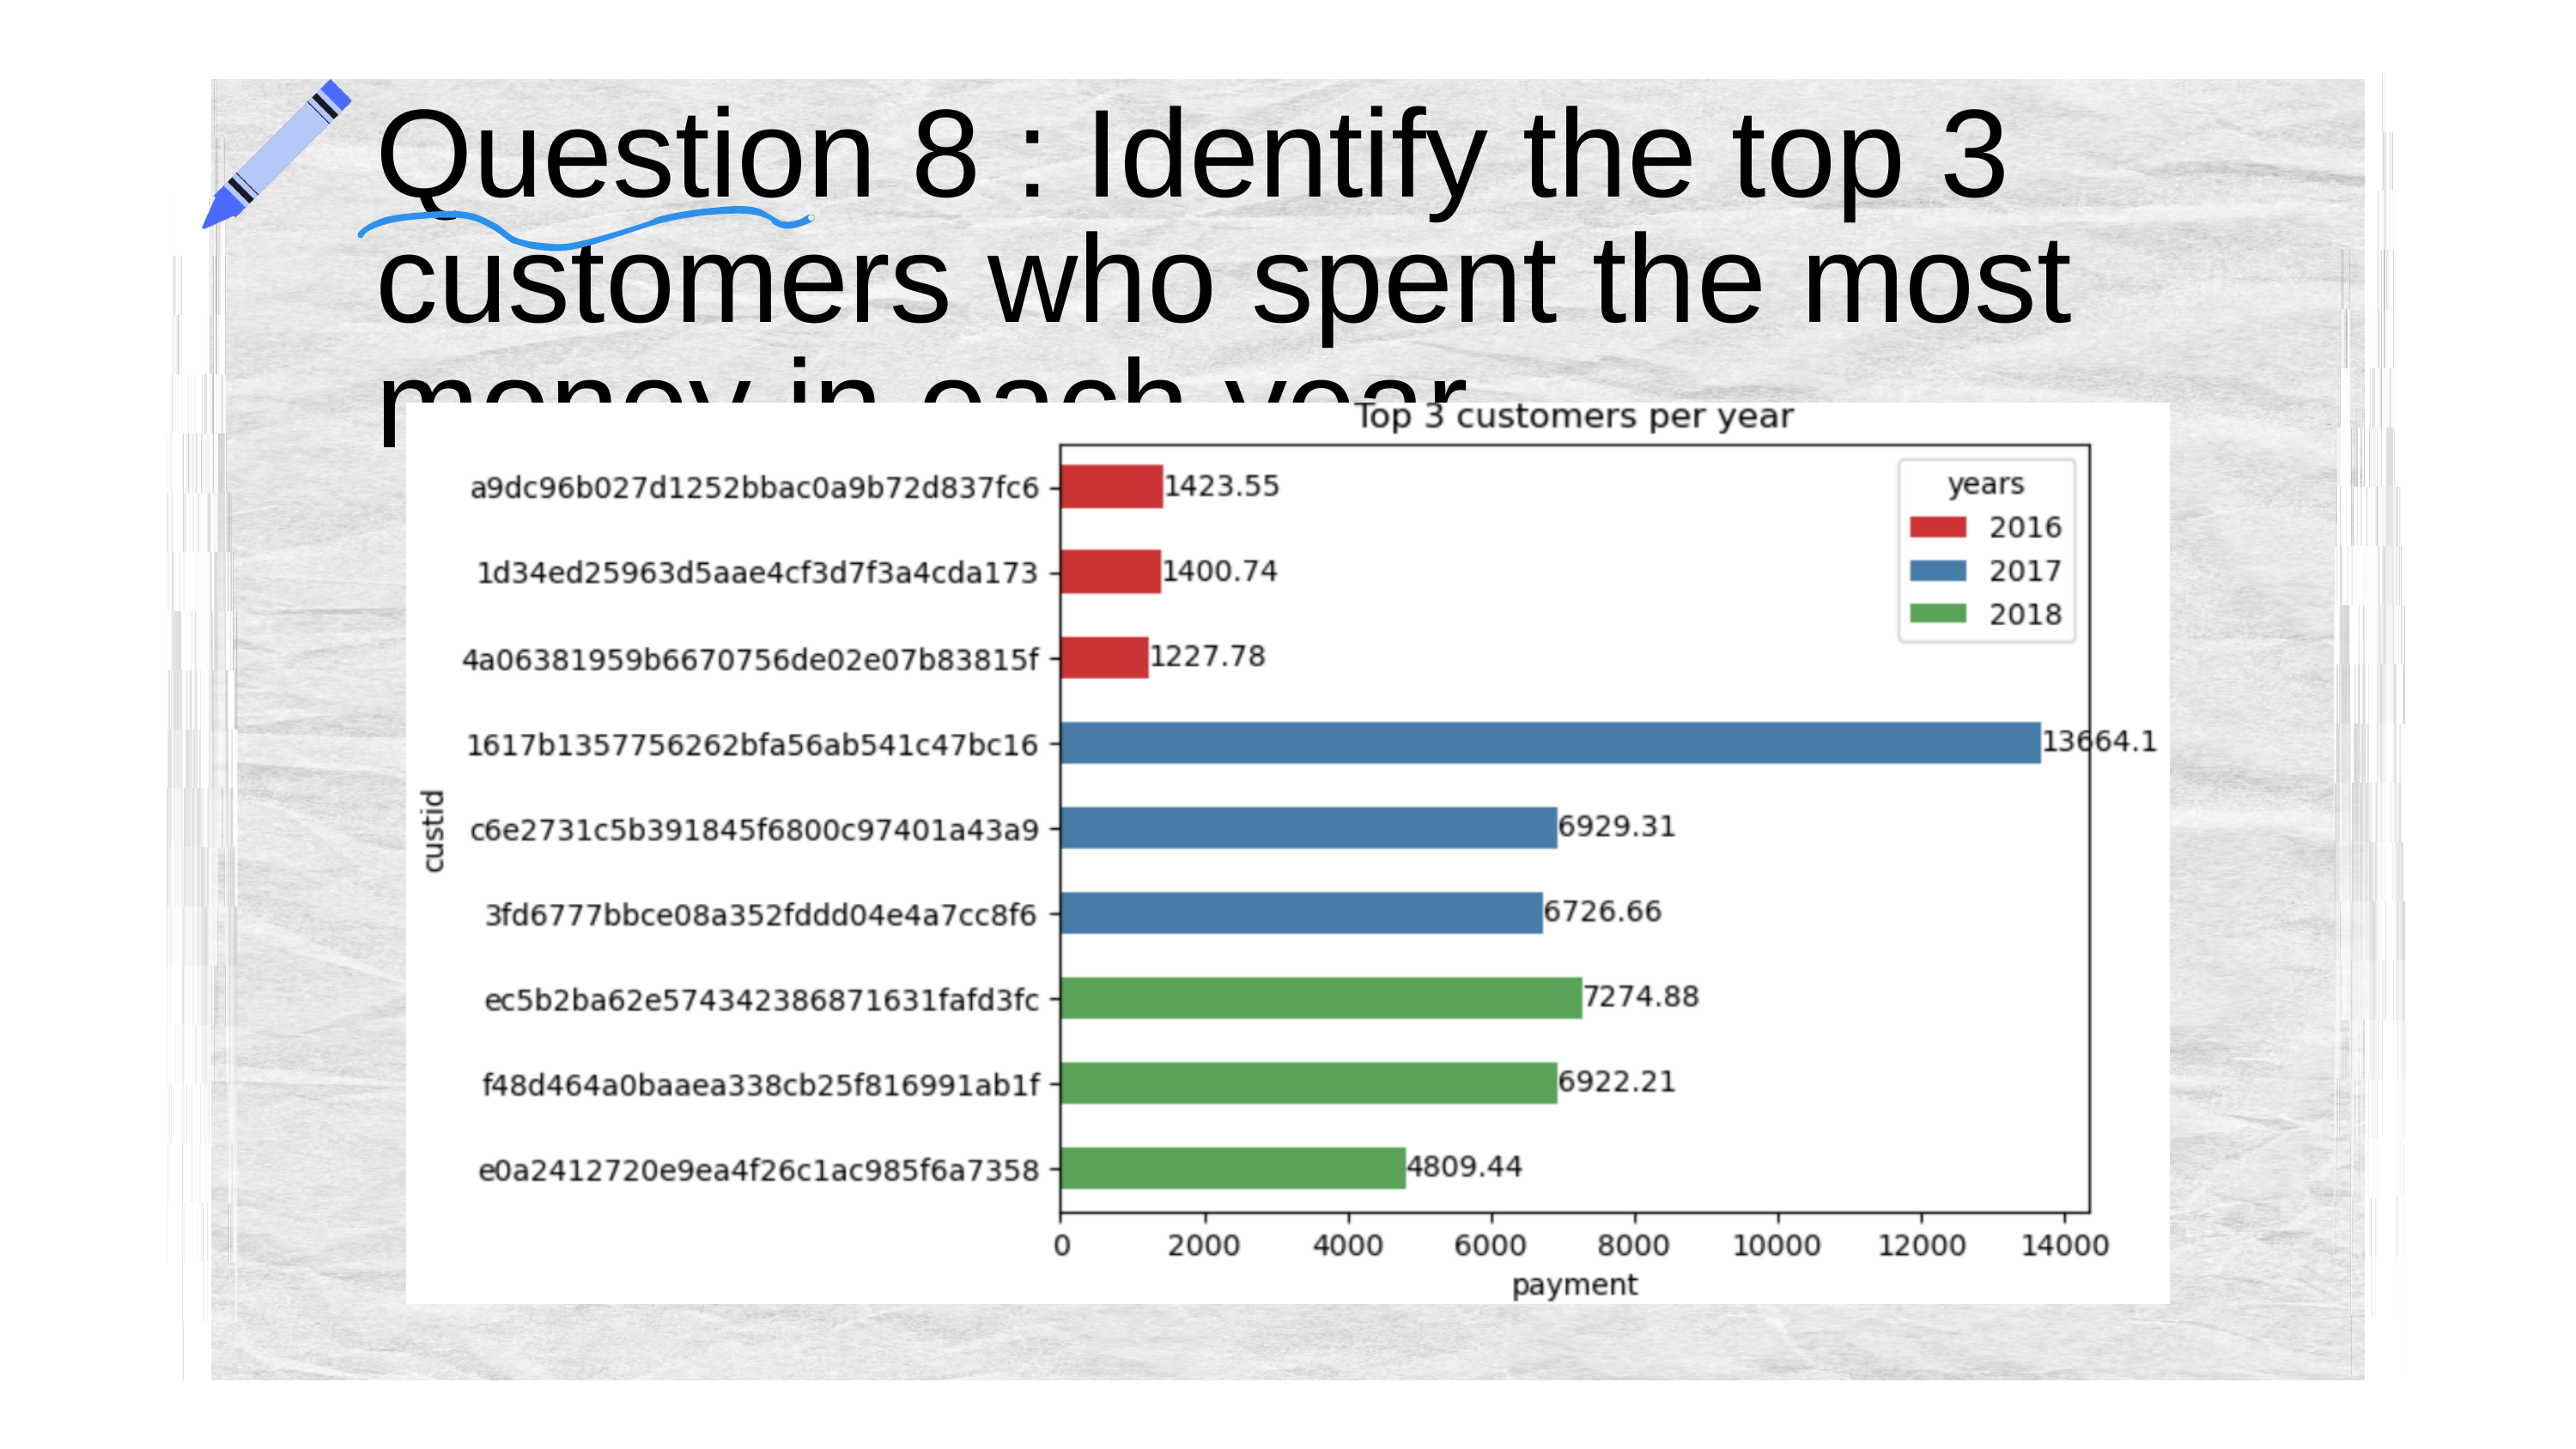

Question 8 : Identify the top 3 customers who spent the most money in each year.